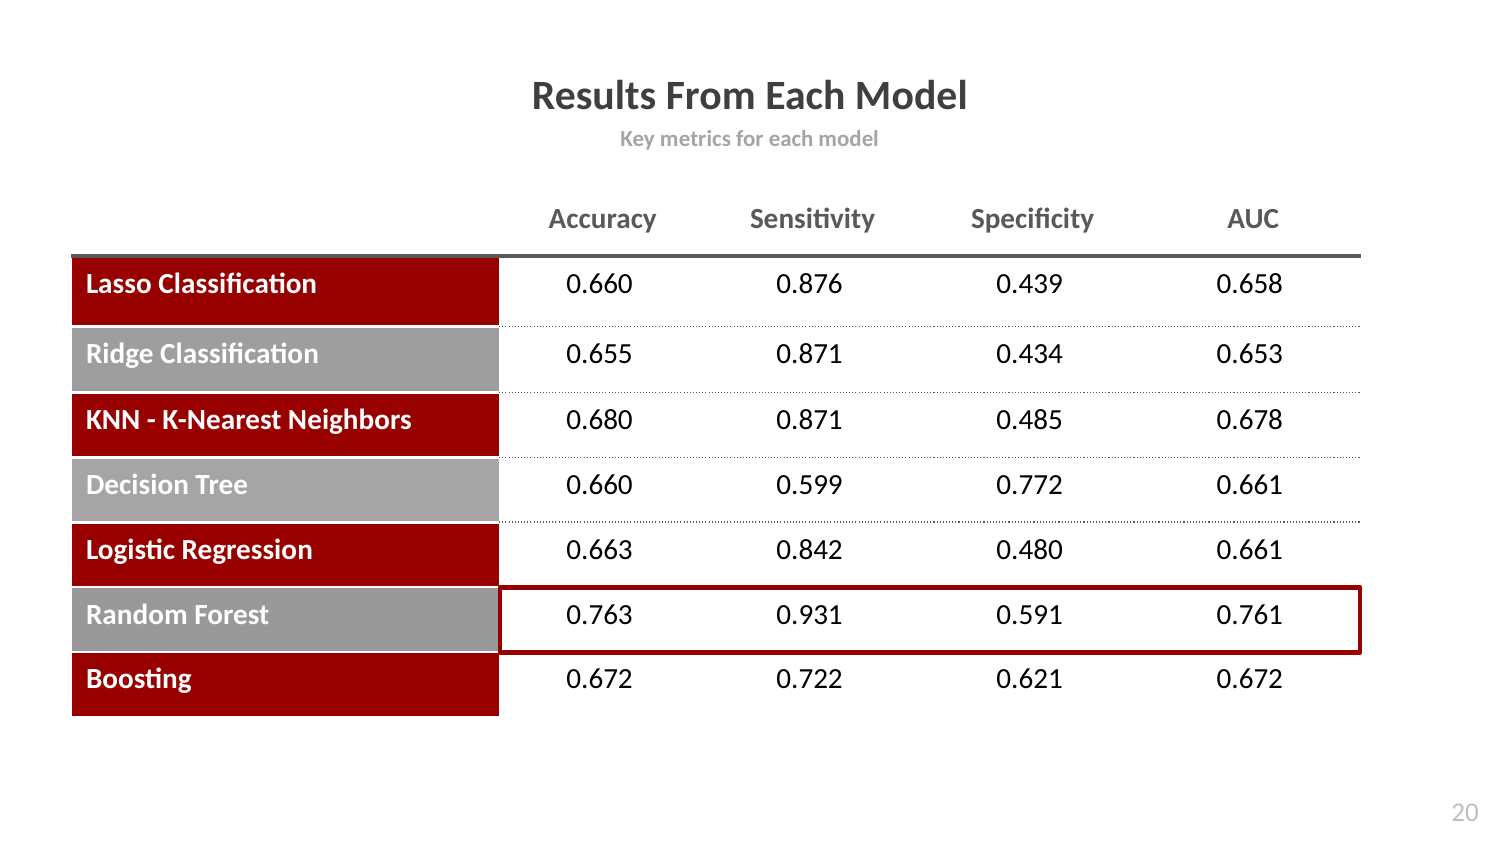

# Results From Each Model
Key metrics for each model
|  | Accuracy | Sensitivity | Specificity | AUC |
| --- | --- | --- | --- | --- |
| Lasso Classification | 0.660 | 0.876 | 0.439 | 0.658 |
| Ridge Classification | 0.655 | 0.871 | 0.434 | 0.653 |
| KNN - K-Nearest Neighbors | 0.680 | 0.871 | 0.485 | 0.678 |
| Decision Tree | 0.660 | 0.599 | 0.772 | 0.661 |
| Logistic Regression | 0.663 | 0.842 | 0.480 | 0.661 |
| Random Forest | 0.763 | 0.931 | 0.591 | 0.761 |
| Boosting | 0.672 | 0.722 | 0.621 | 0.672 |

20